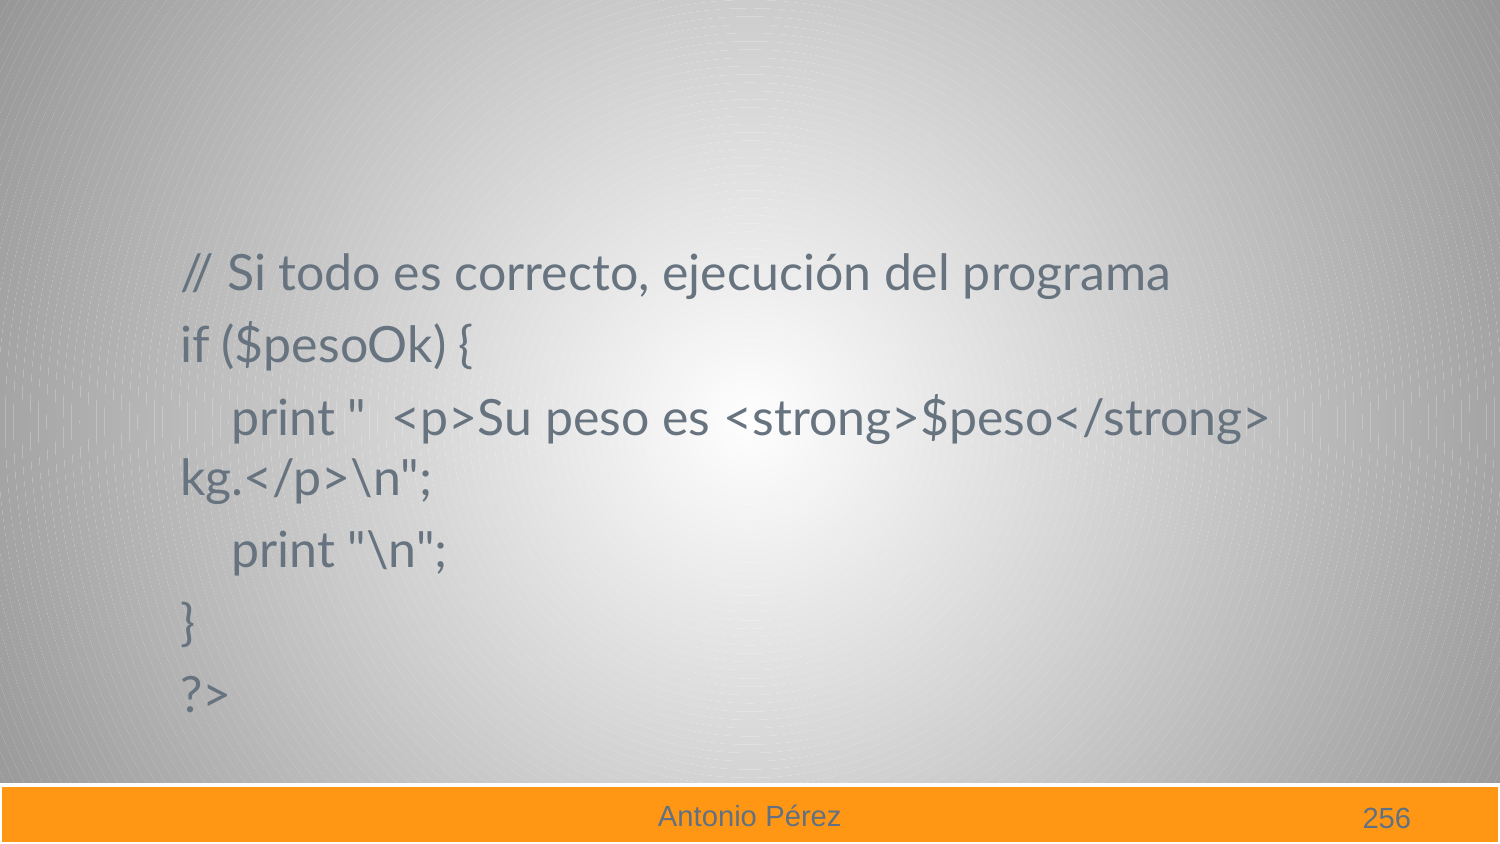

#
// Si todo es correcto, ejecución del programa
if ($pesoOk) {
    print "  <p>Su peso es <strong>$peso</strong> kg.</p>\n";
    print "\n";
}
?>

256